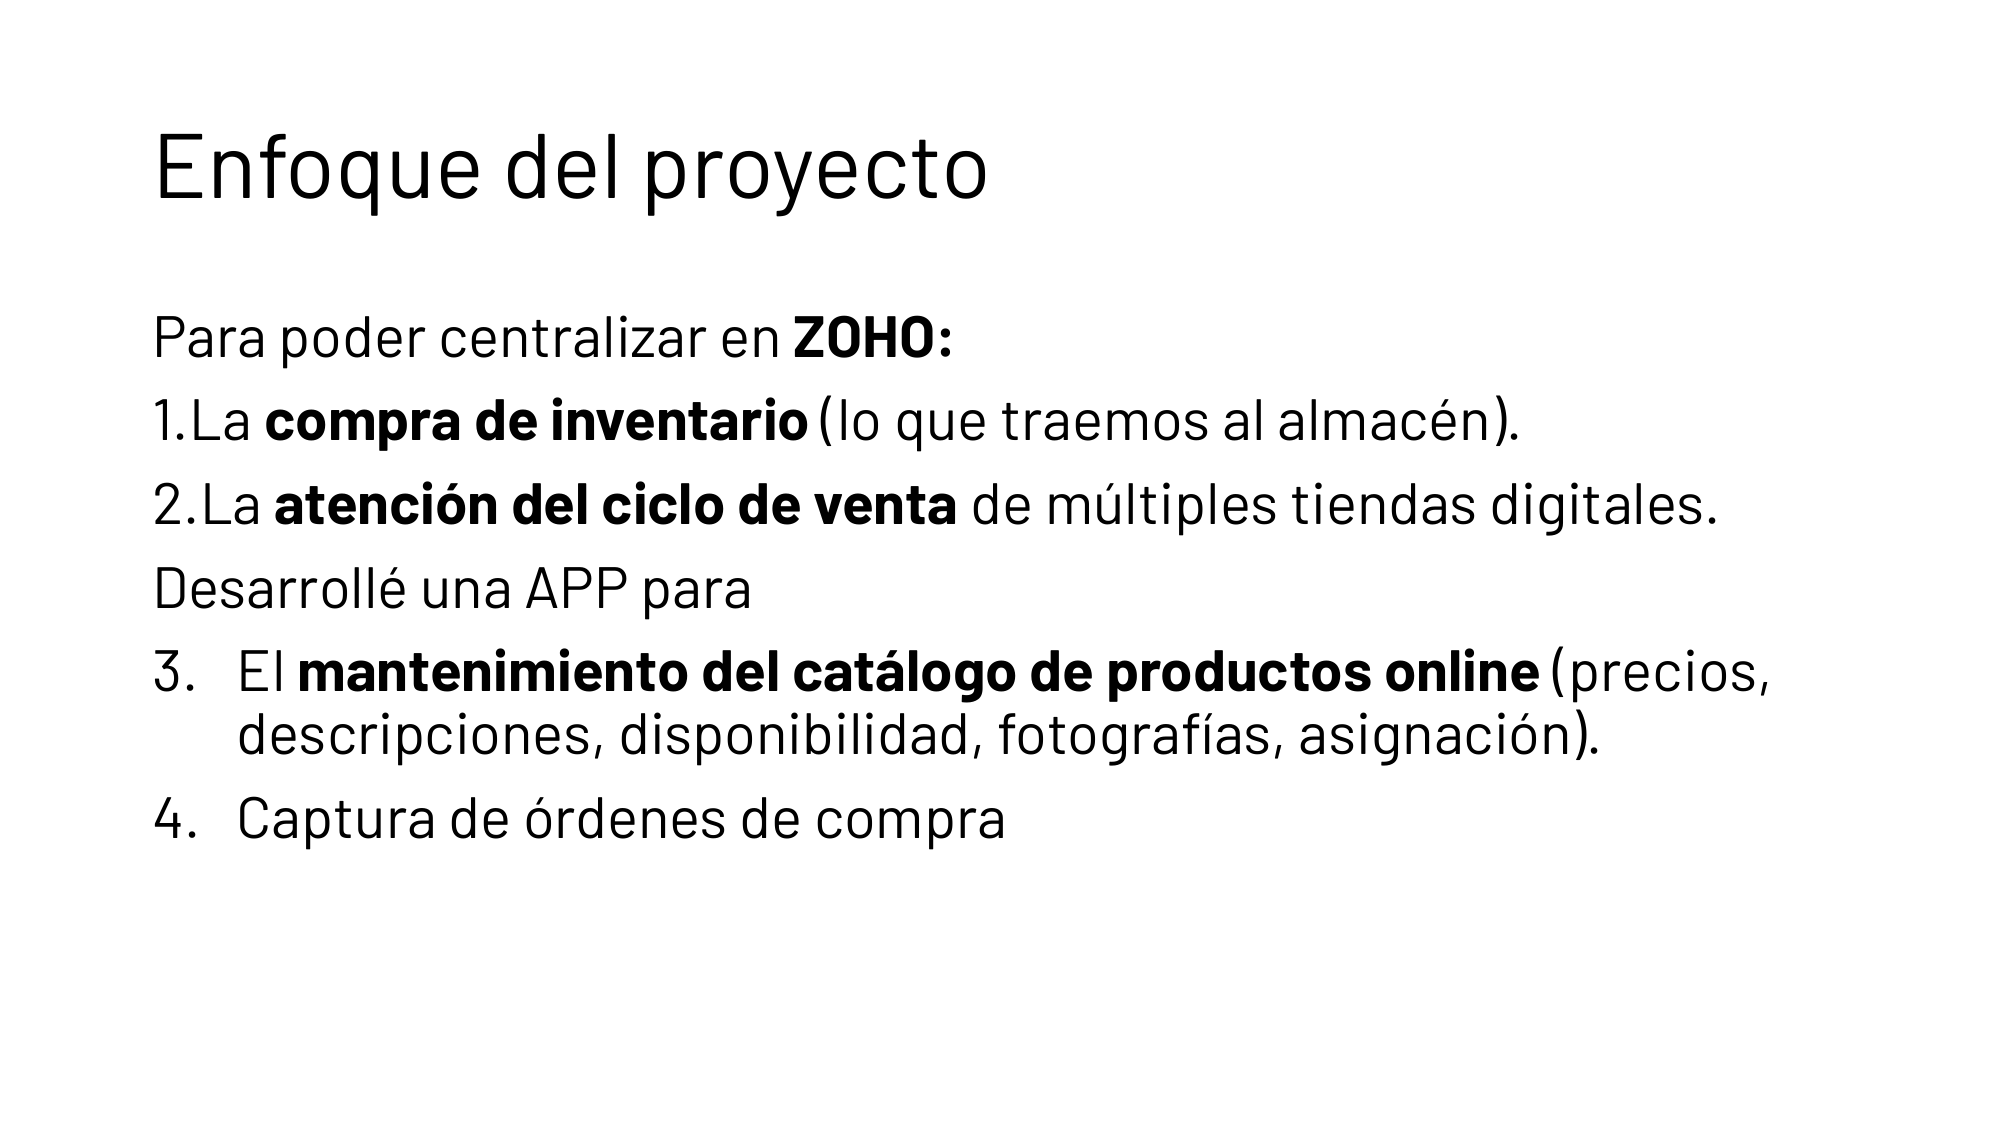

# Enfoque del proyecto
Para poder centralizar en ZOHO:
La compra de inventario (lo que traemos al almacén).
La atención del ciclo de venta de múltiples tiendas digitales.
Desarrollé una APP para
El mantenimiento del catálogo de productos online (precios, descripciones, disponibilidad, fotografías, asignación).
Captura de órdenes de compra